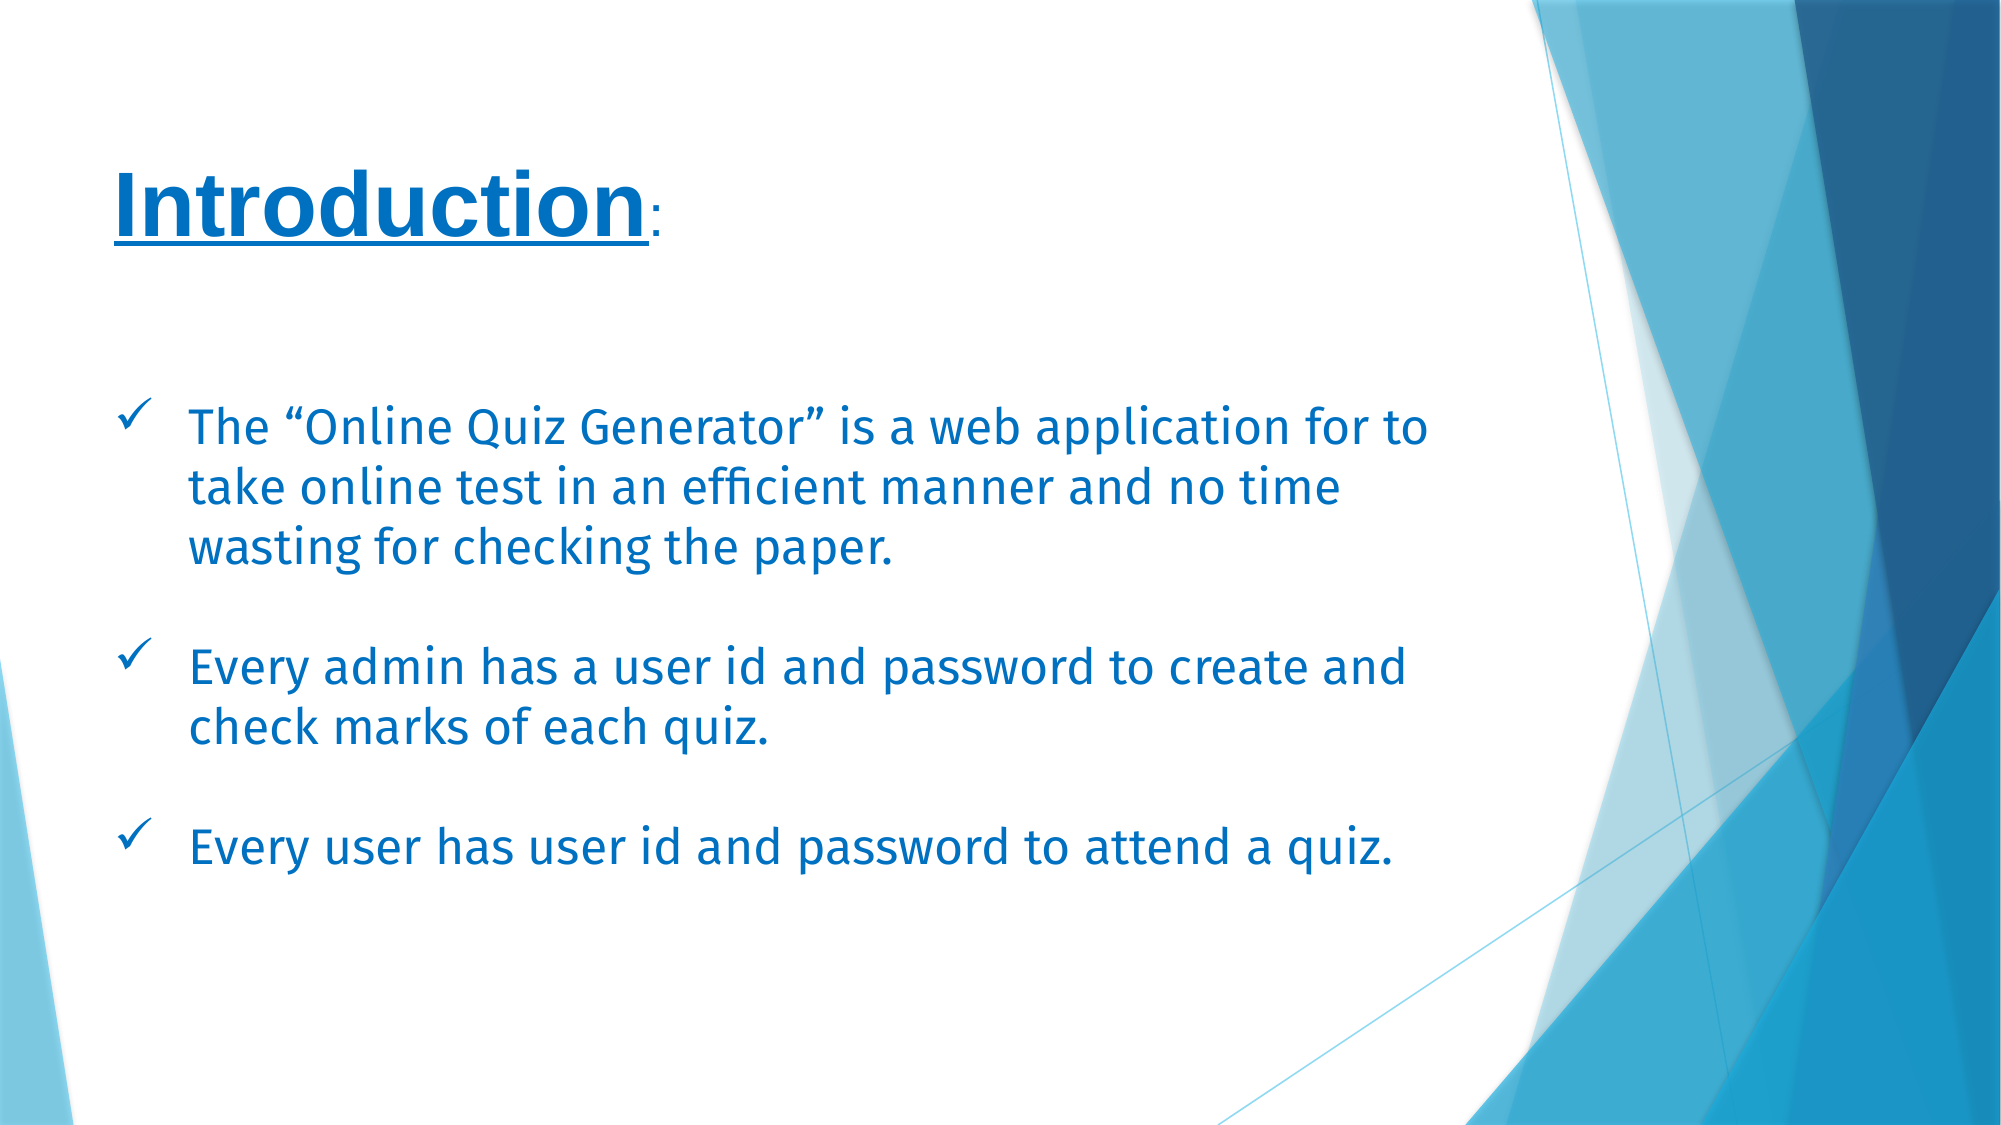

Introduction:

The “Online Quiz Generator” is a web application for to take online test in an efficient manner and no time wasting for checking the paper.

Every admin has a user id and password to create and check marks of each quiz.

Every user has user id and password to attend a quiz.